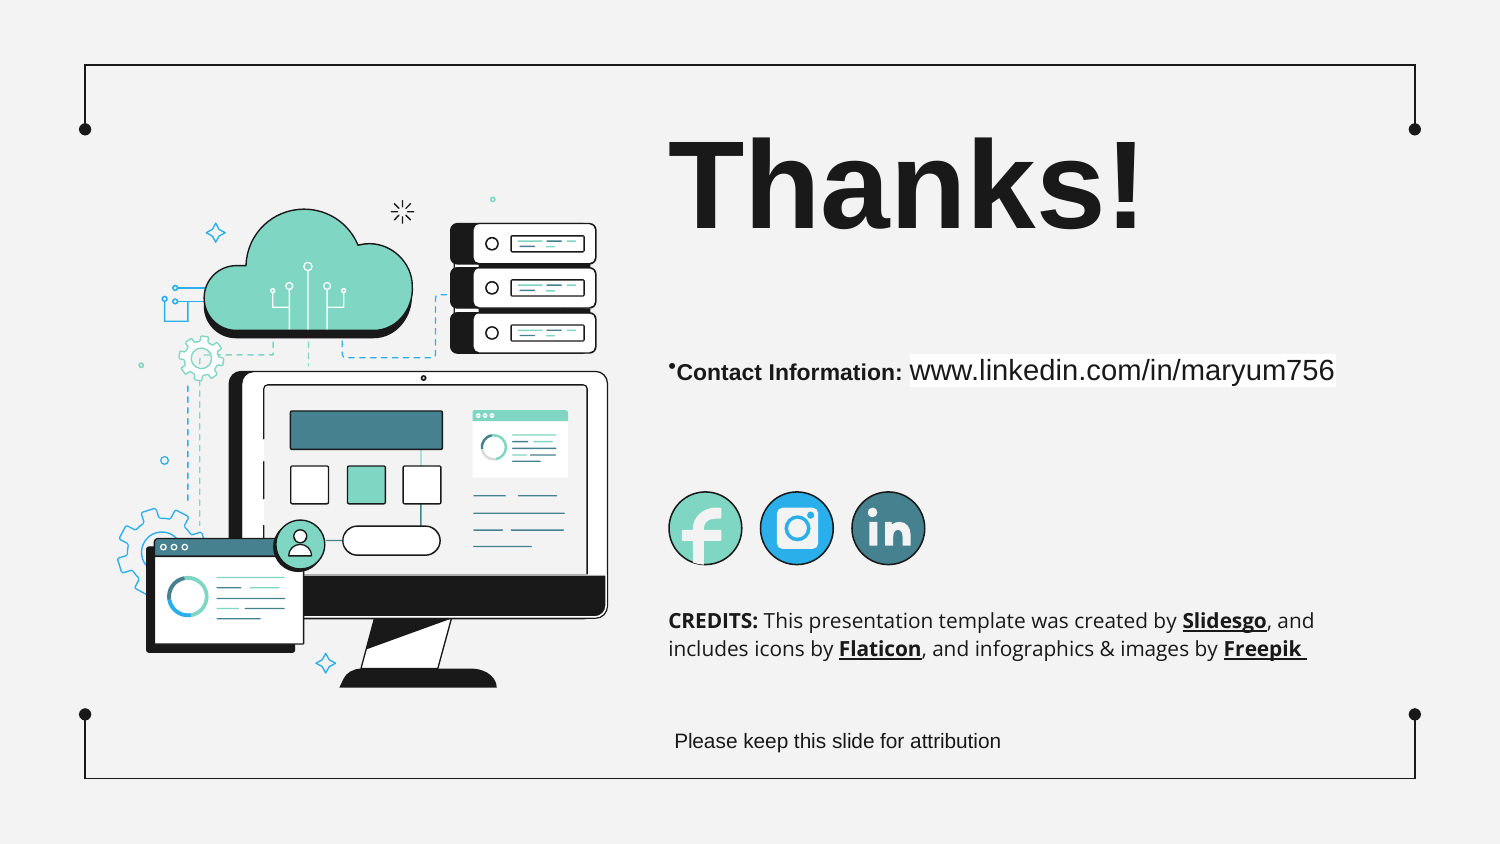

# Thanks!

Contact Information: www.linkedin.com/in/maryum756

Please keep this slide for attribution